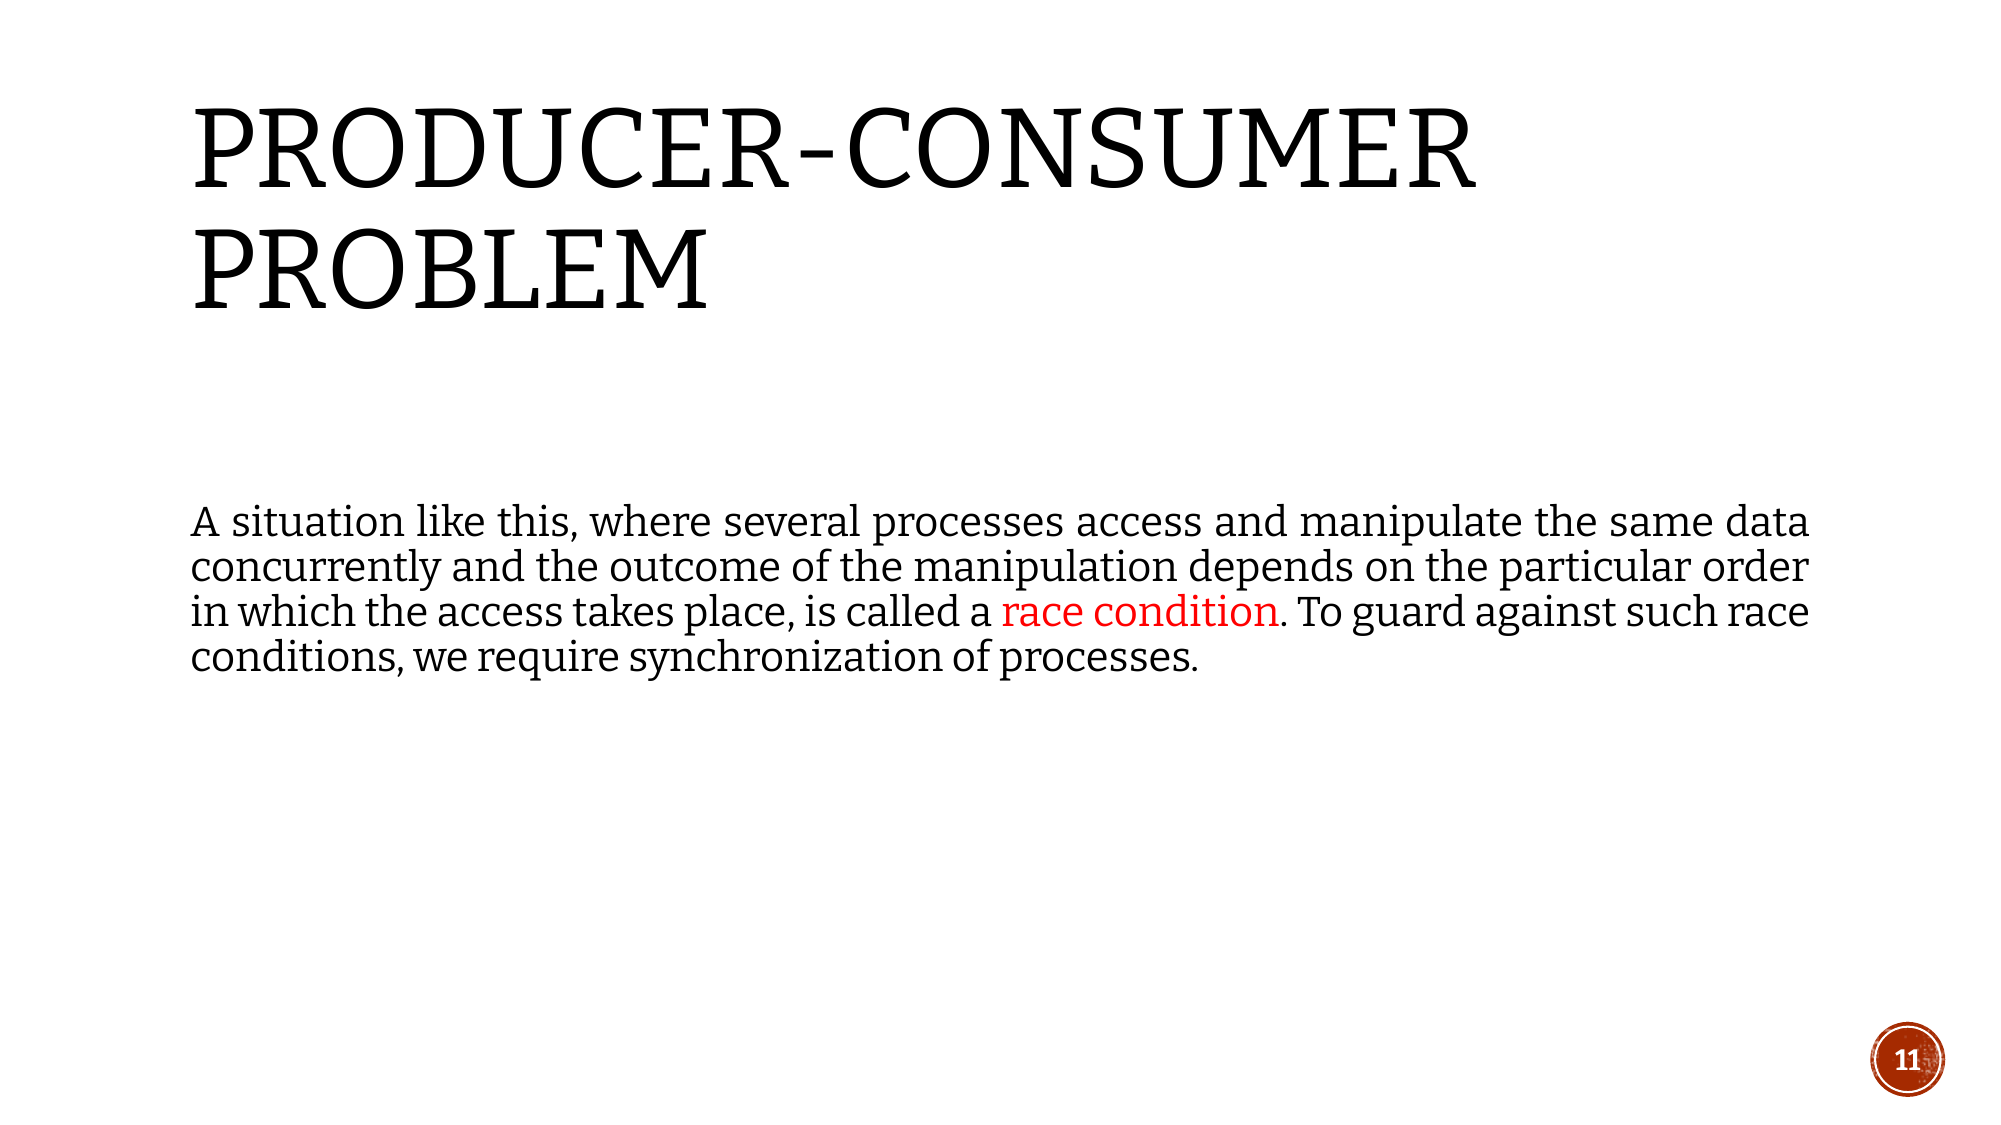

# producer-consumer problem

A situation like this, where several processes access and manipulate the same data concurrently and the outcome of the manipulation depends on the particular order in which the access takes place, is called a race condition. To guard against such race conditions, we require synchronization of processes.
11